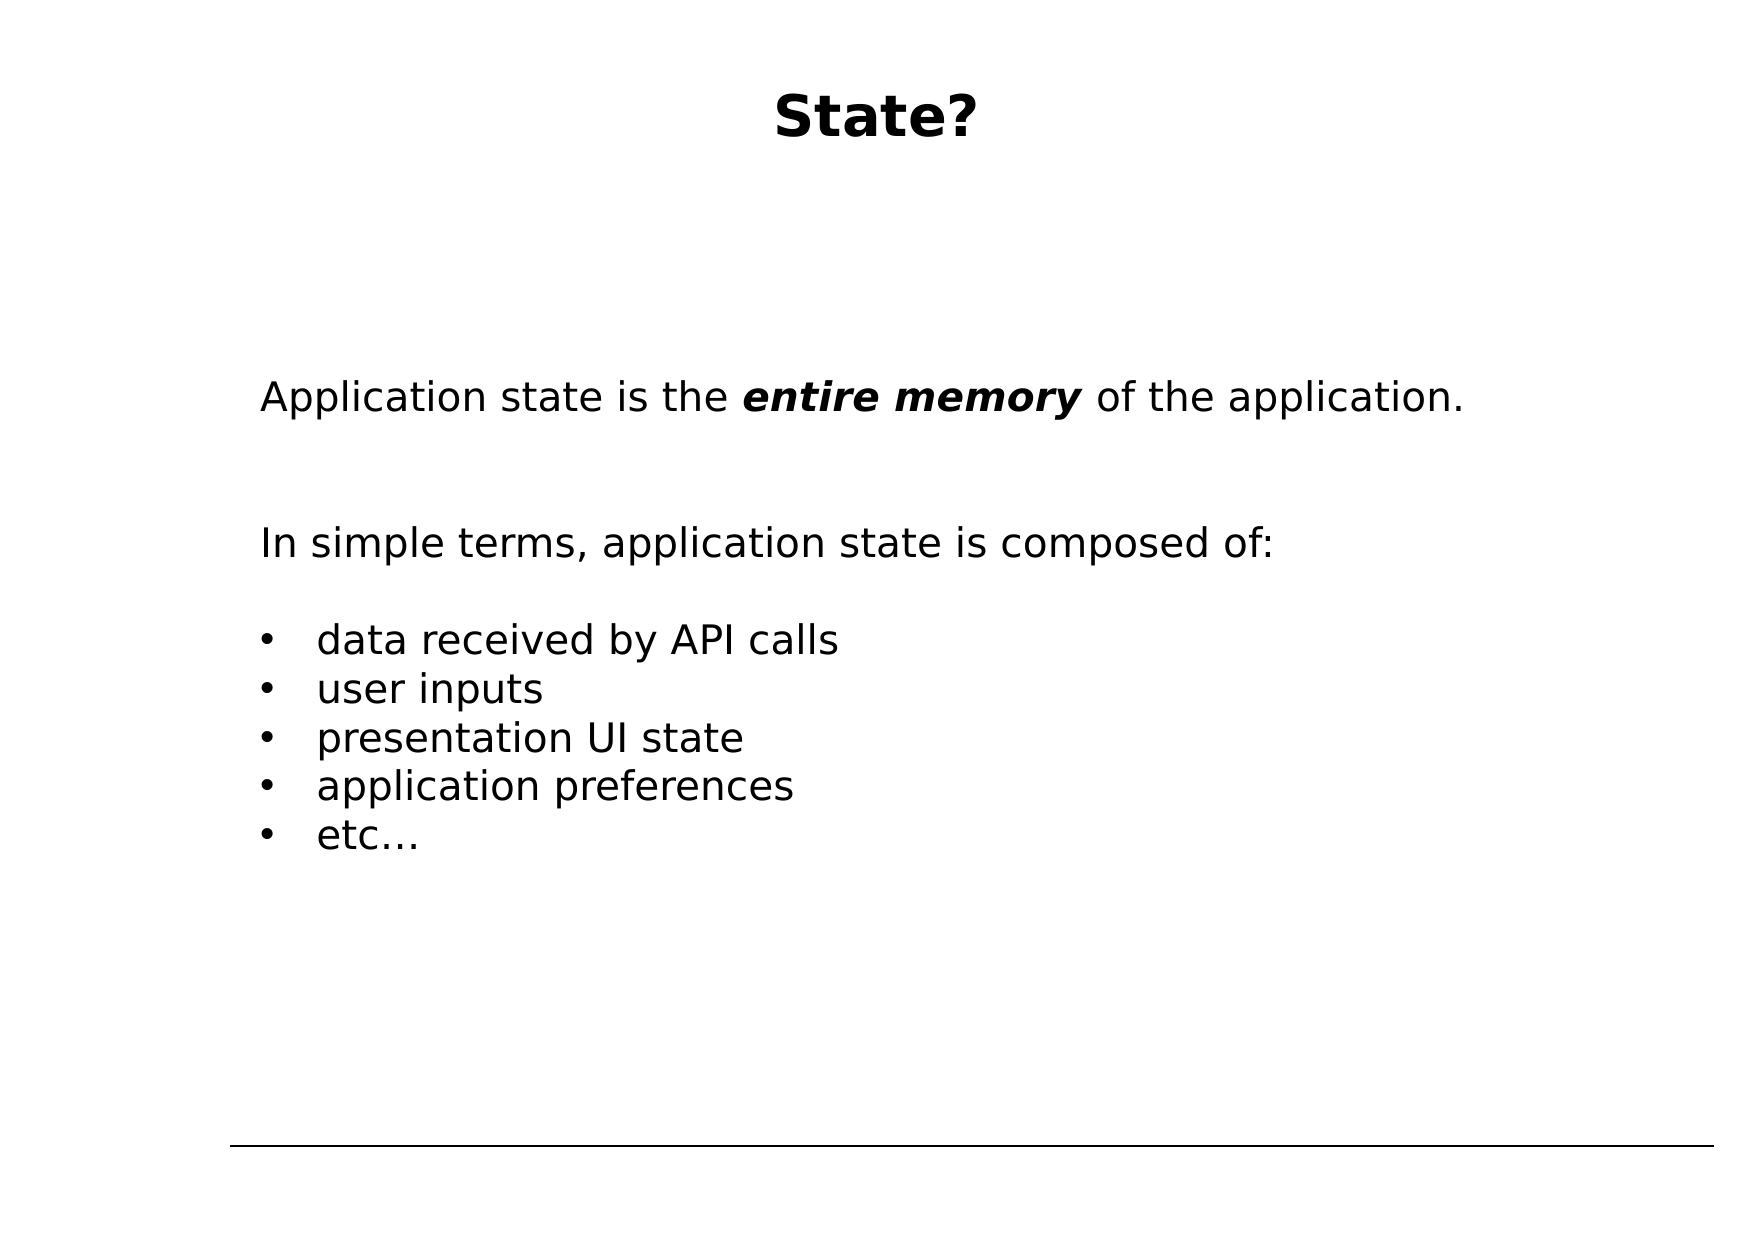

# State?
Application state is the entire memory of the application.

In simple terms, application state is composed of:

data received by API calls
user inputs
presentation UI state
application preferences
etc…